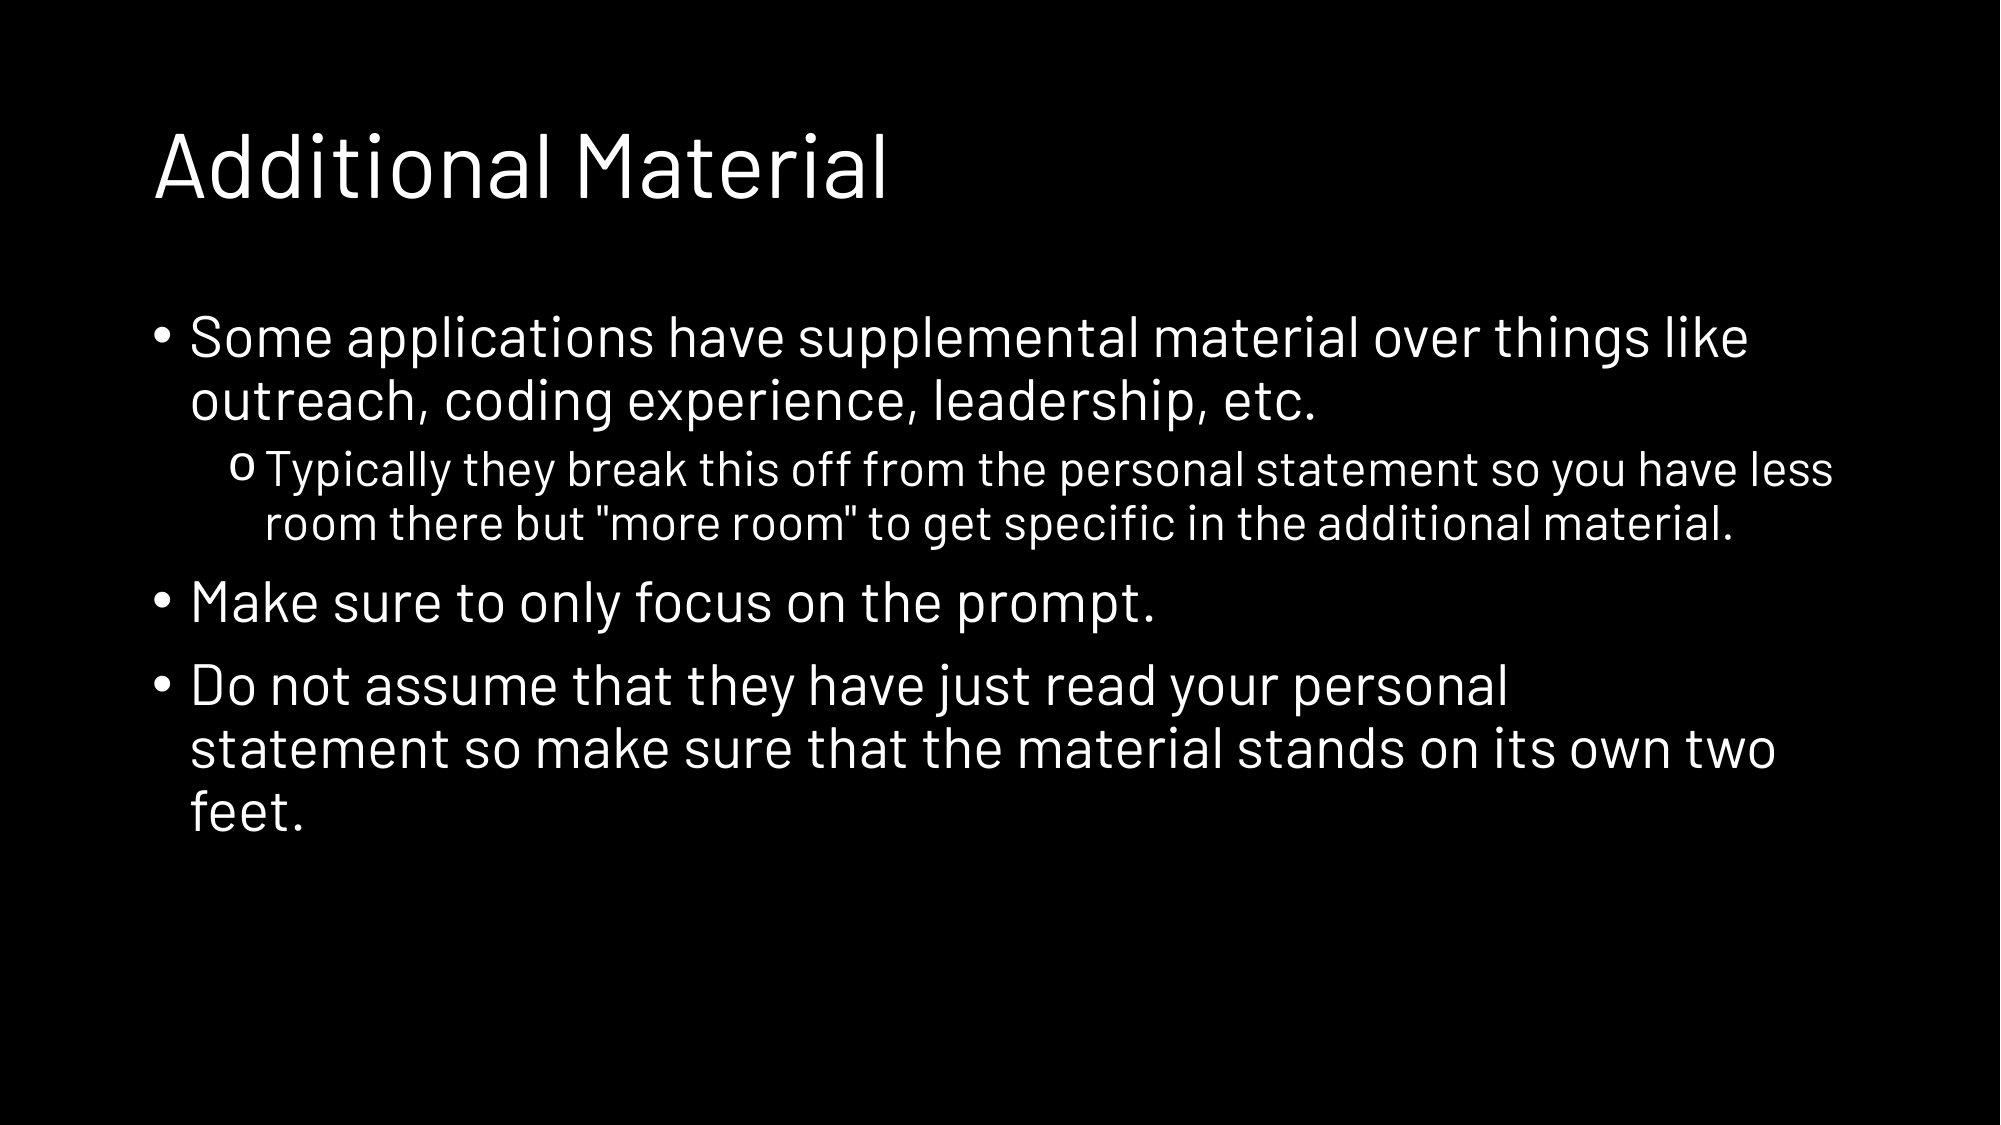

# Additional Material
Some applications have supplemental material over things like outreach, coding experience, leadership, etc.
Typically they break this off from the personal statement so you have less room there but "more room" to get specific in the additional material.
Make sure to only focus on the prompt.
Do not assume that they have just read your personal statement so make sure that the material stands on its own two feet.